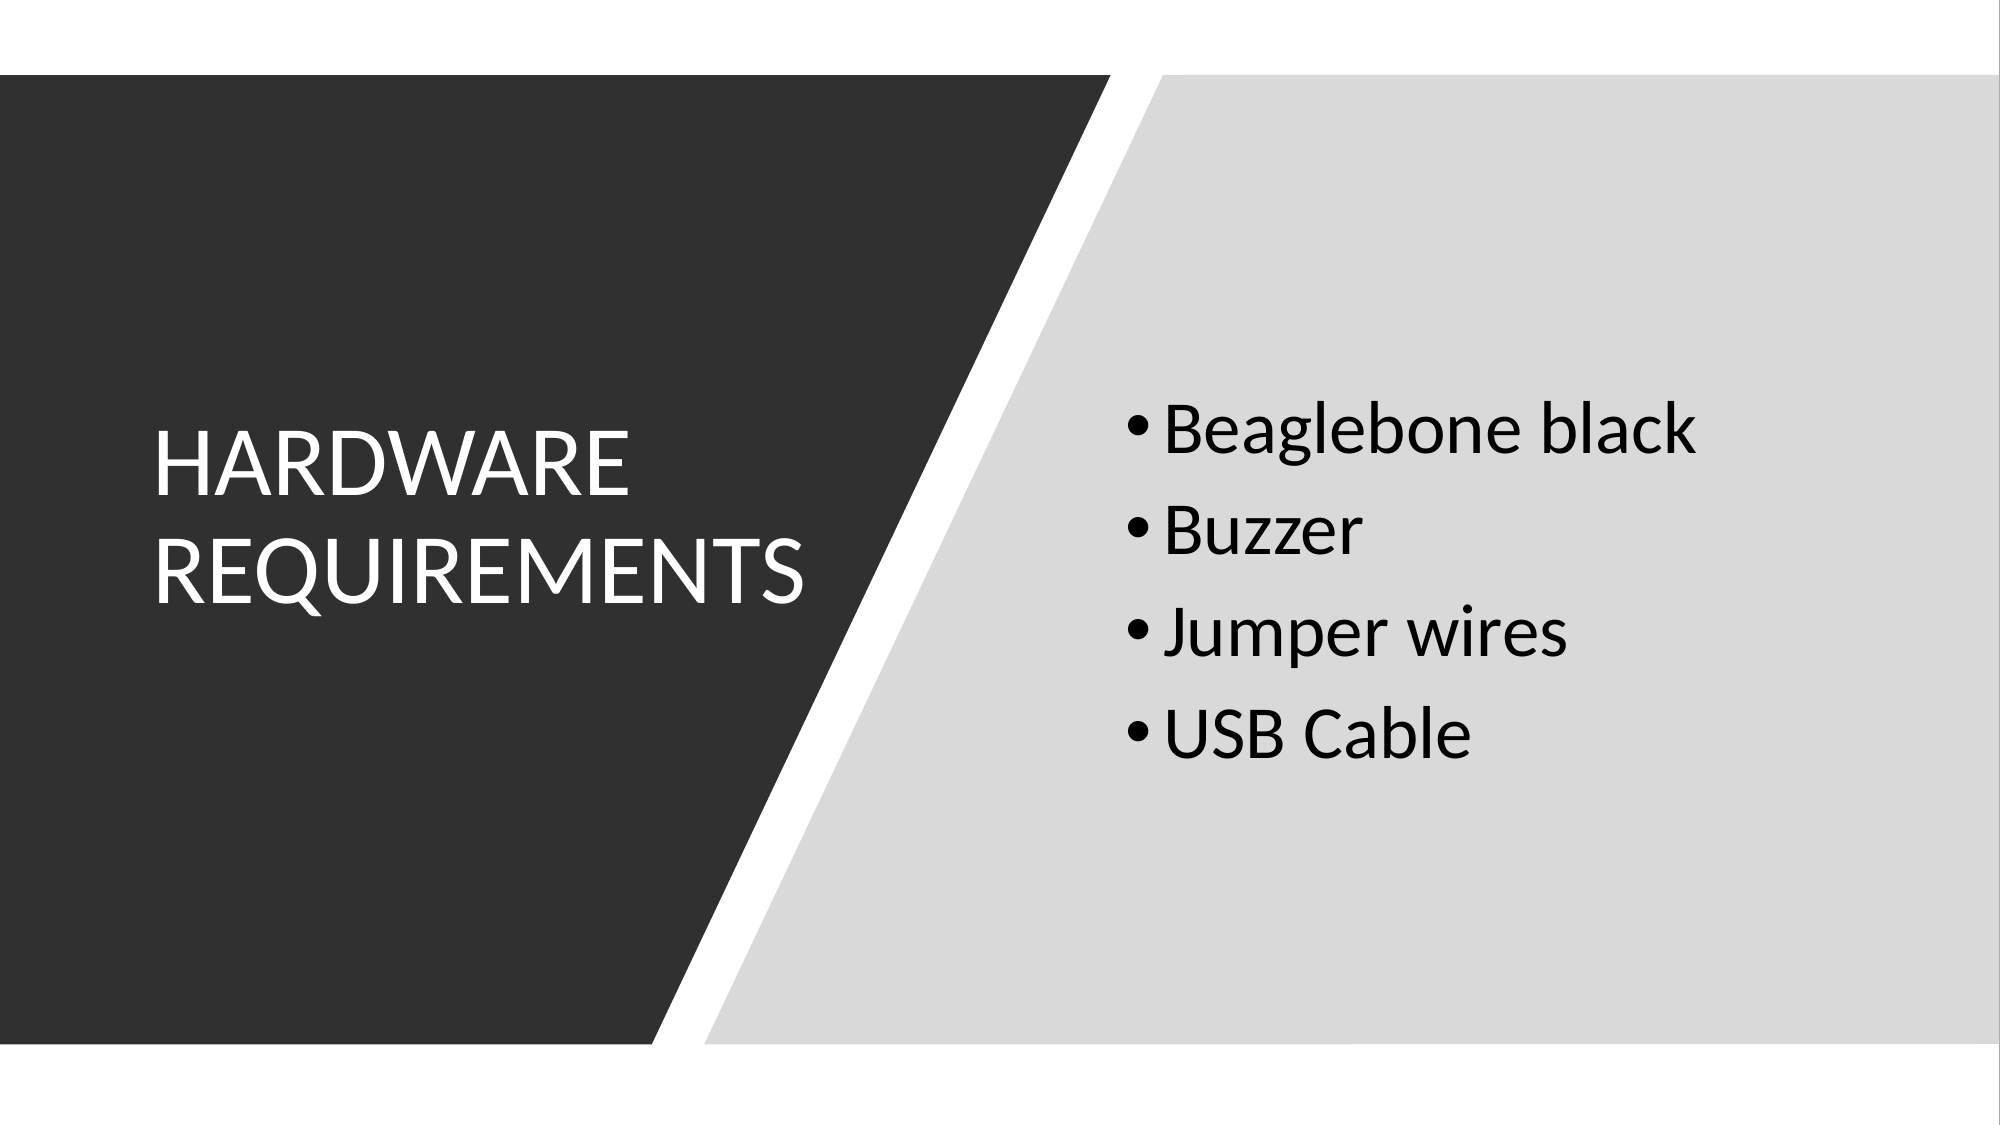

# HARDWARE REQUIREMENTS
Beaglebone black
Buzzer
Jumper wires
USB Cable